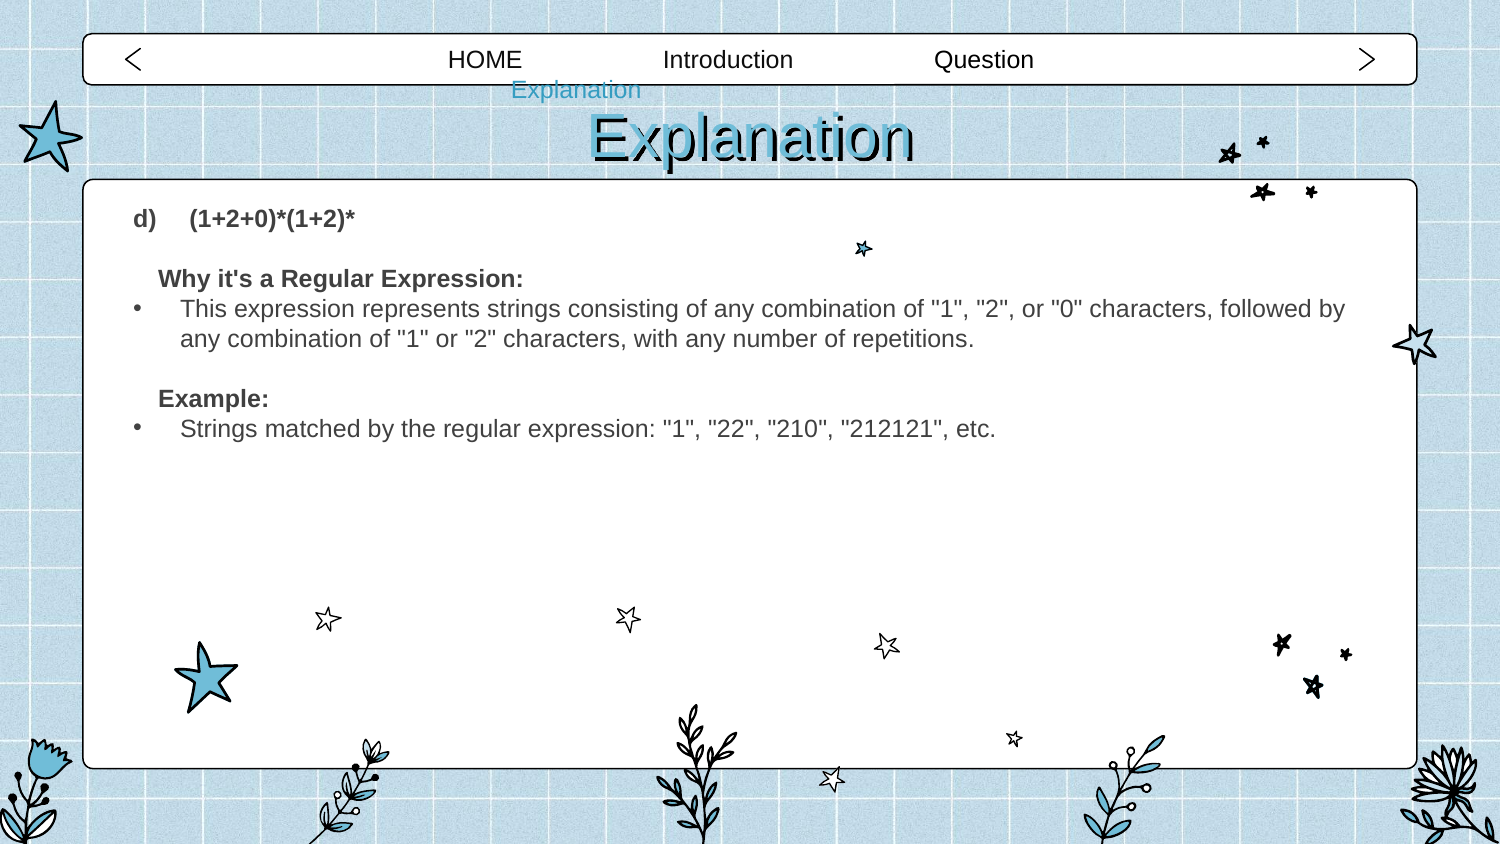

HOME                    Introduction                    Question                    Explanation

# Explanation

(1+2+0)*(1+2)*

Why it's a Regular Expression:
This expression represents strings consisting of any combination of "1", "2", or "0" characters, followed by any combination of "1" or "2" characters, with any number of repetitions.

Example:
Strings matched by the regular expression: "1", "22", "210", "212121", etc.